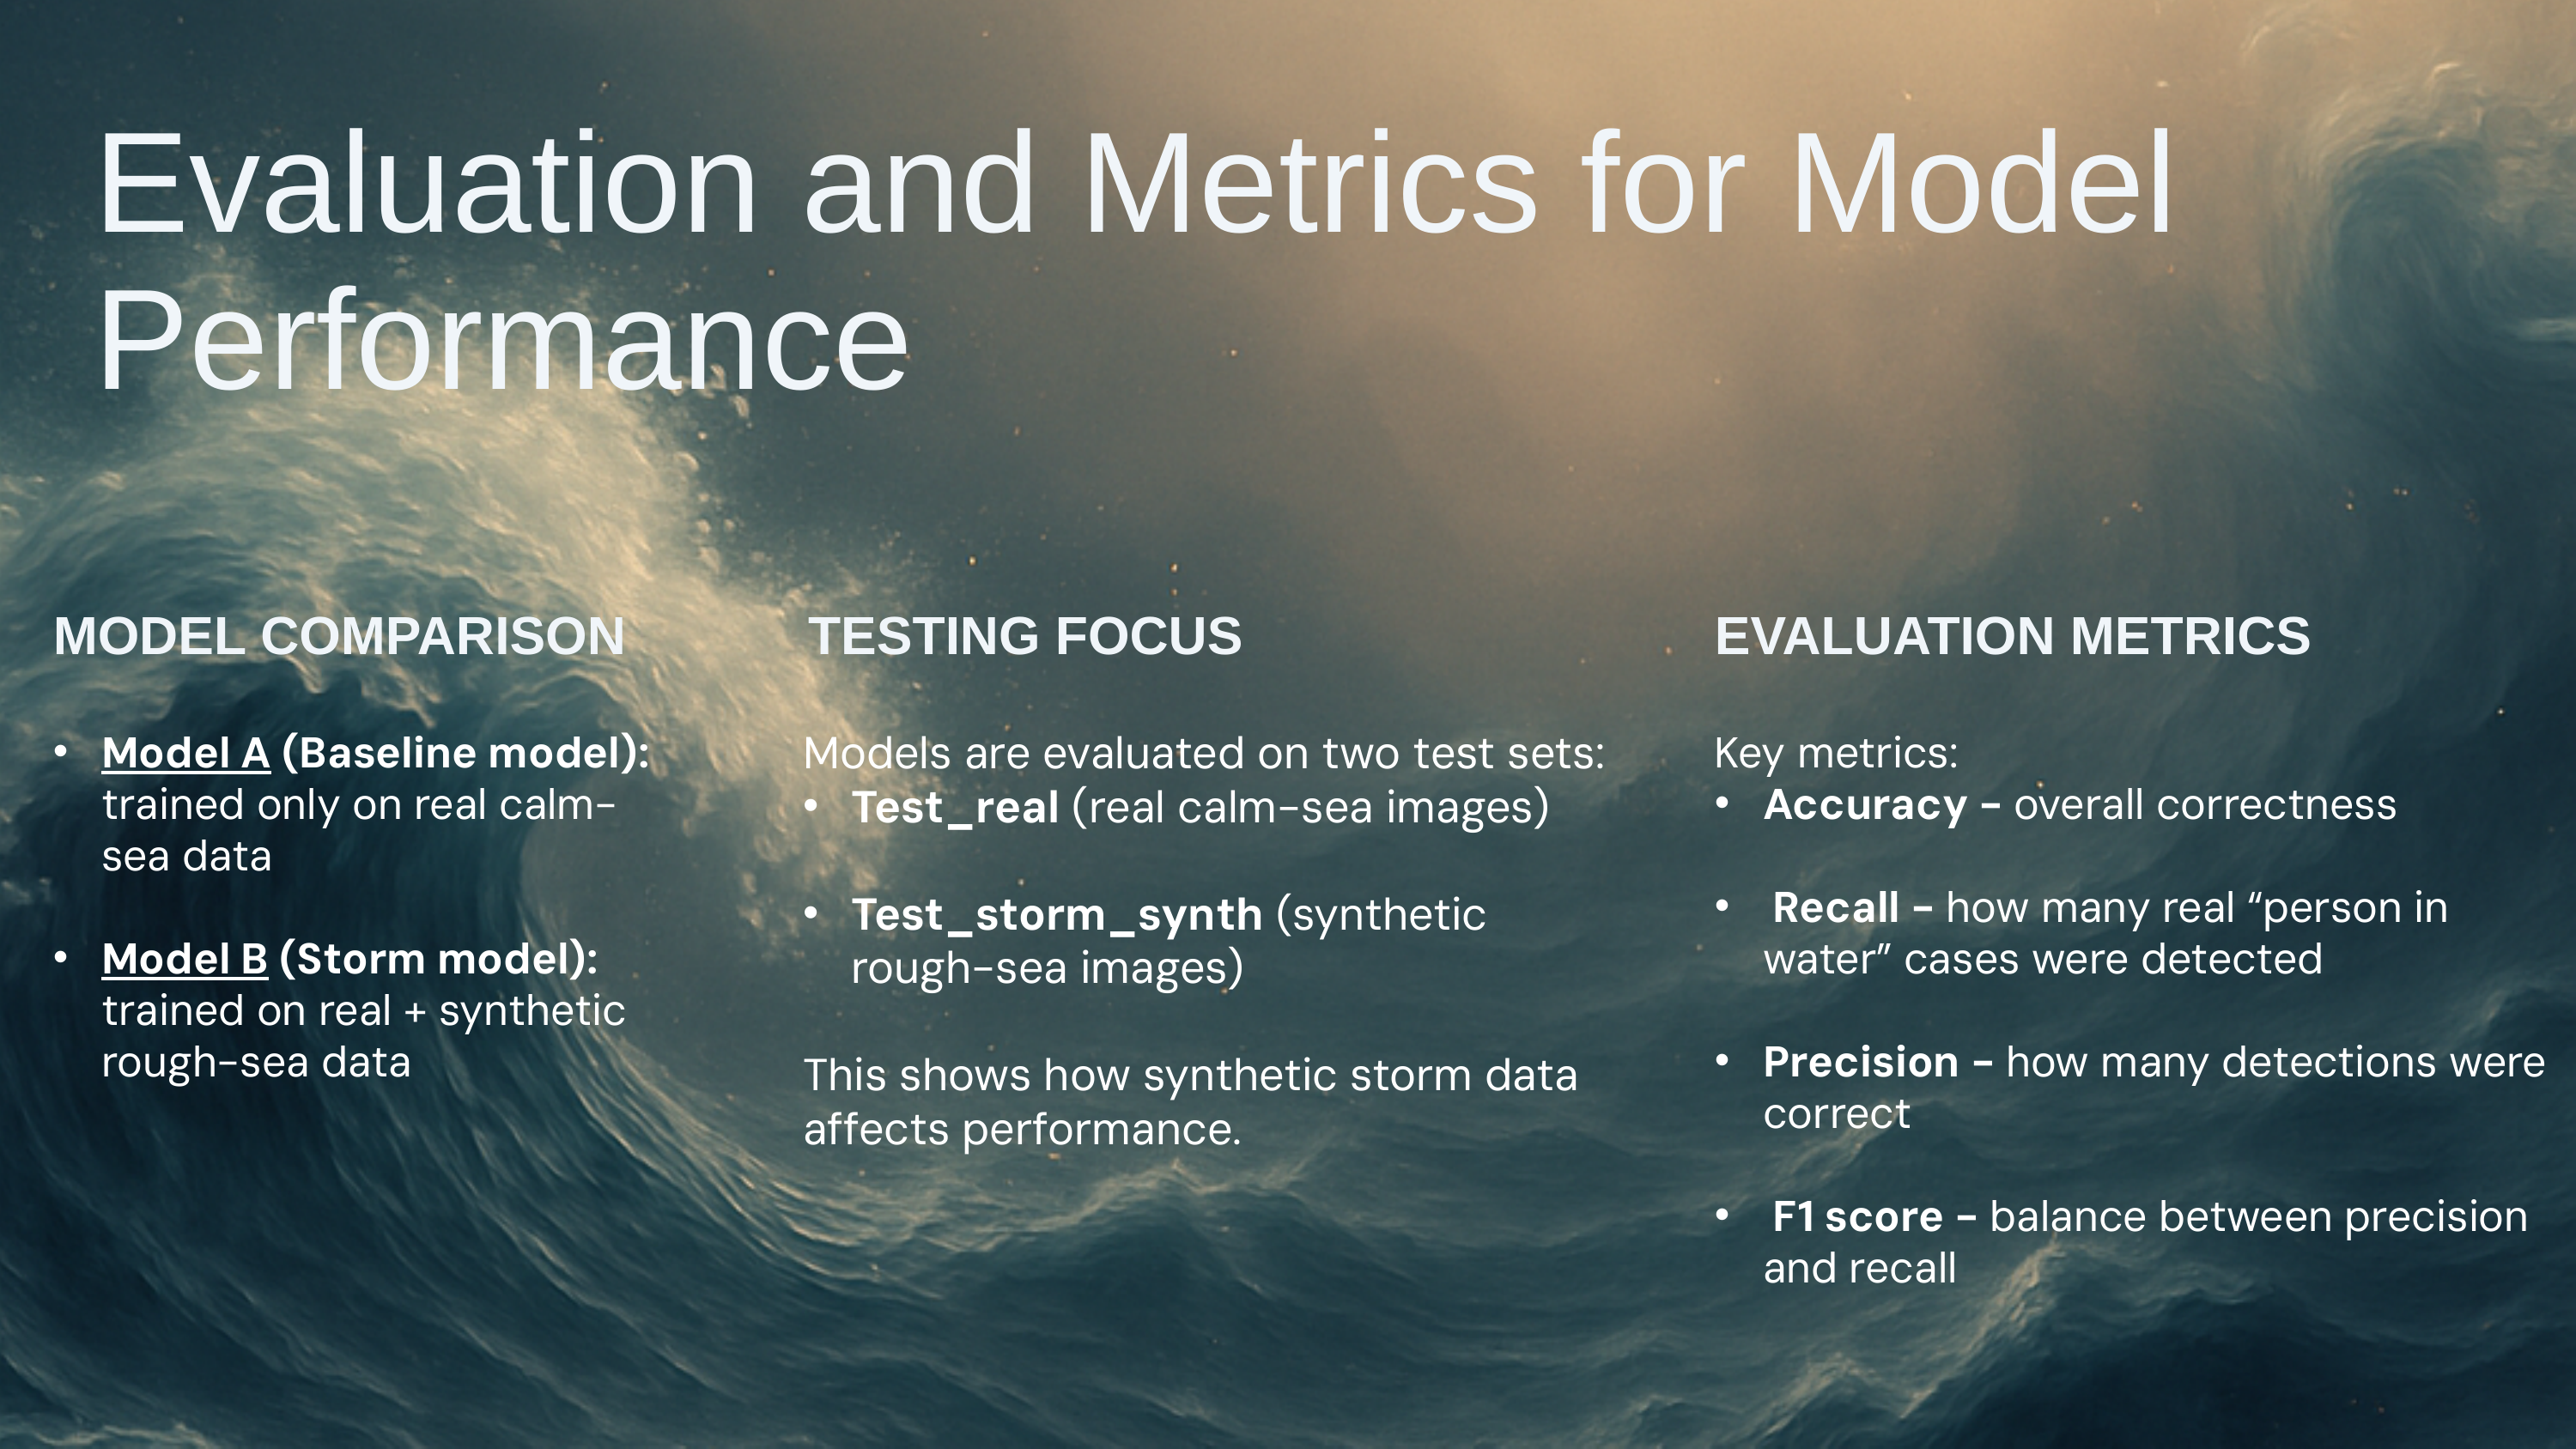

Evaluation and Metrics for Model Performance
MODEL COMPARISON
Model A (Baseline model): trained only on real calm-sea data

Model B (Storm model): trained on real + synthetic rough-sea data
TESTING FOCUS
Models are evaluated on two test sets:
Test_real (real calm-sea images)

Test_storm_synth (synthetic rough-sea images)

This shows how synthetic storm data affects performance.

EVALUATION METRICS
Key metrics:
Accuracy - overall correctness

 Recall - how many real “person in water” cases were detected

Precision - how many detections were correct

 F1 score - balance between precision and recall